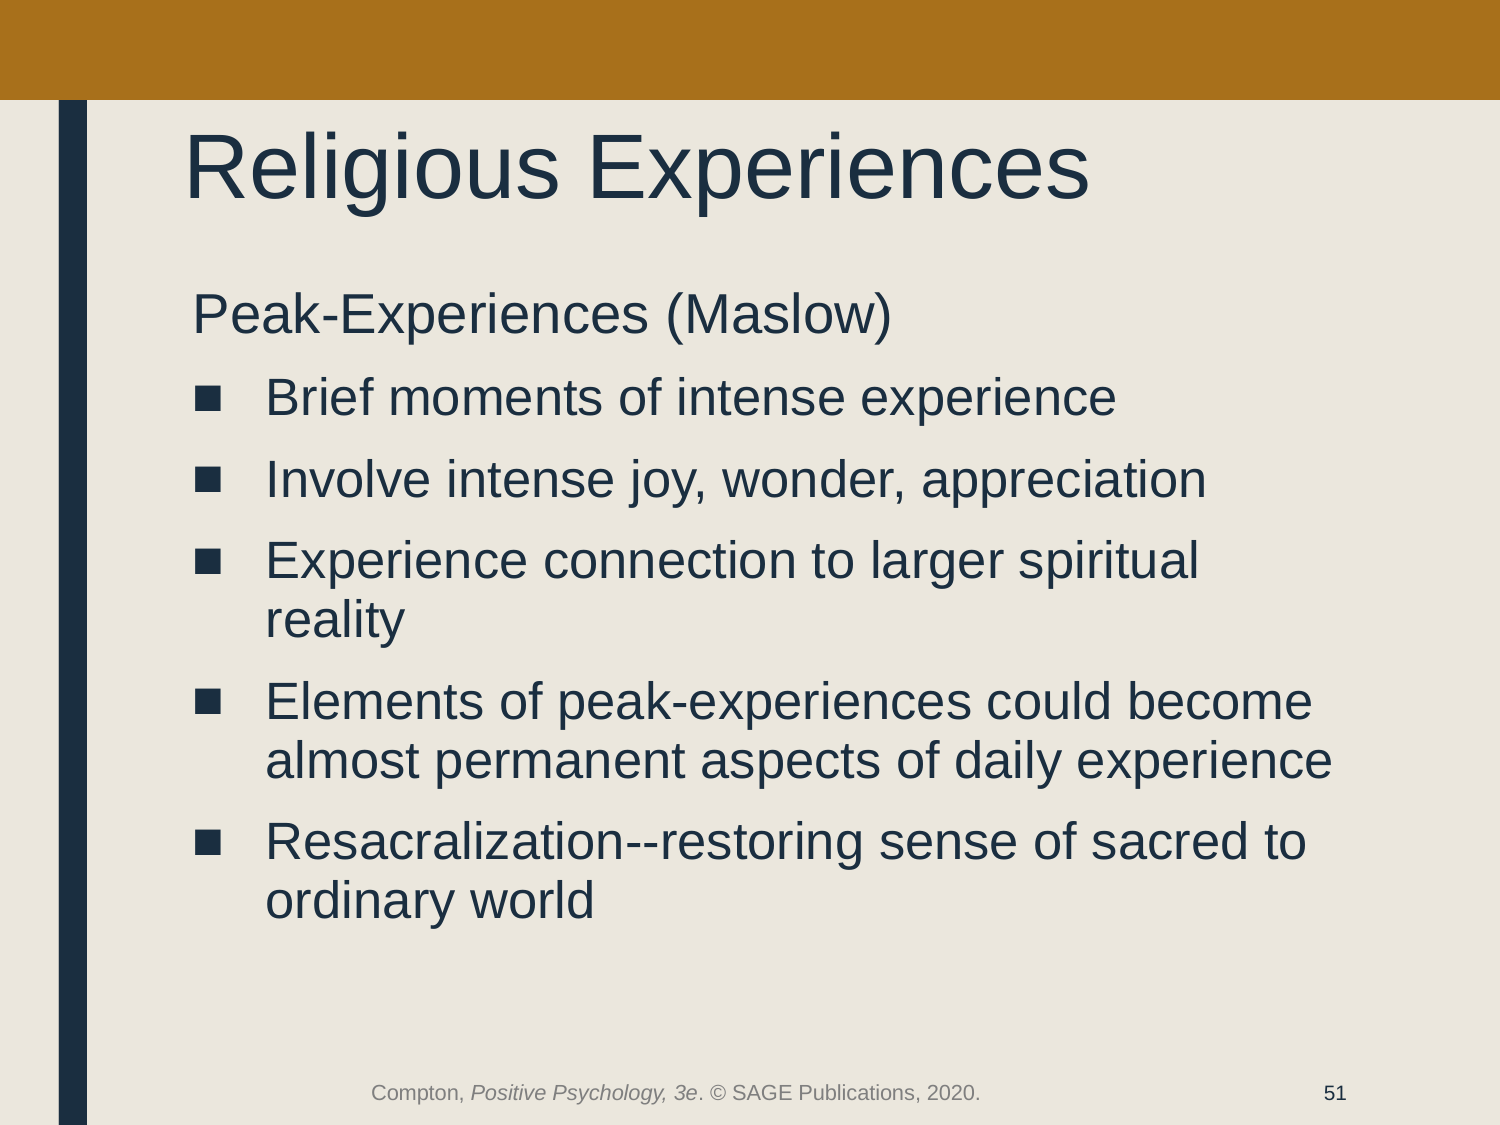

# Religious Experiences
Peak-Experiences (Maslow)
Brief moments of intense experience
Involve intense joy, wonder, appreciation
Experience connection to larger spiritual reality
Elements of peak-experiences could become almost permanent aspects of daily experience
Resacralization--restoring sense of sacred to ordinary world
Compton, Positive Psychology, 3e. © SAGE Publications, 2020.
51